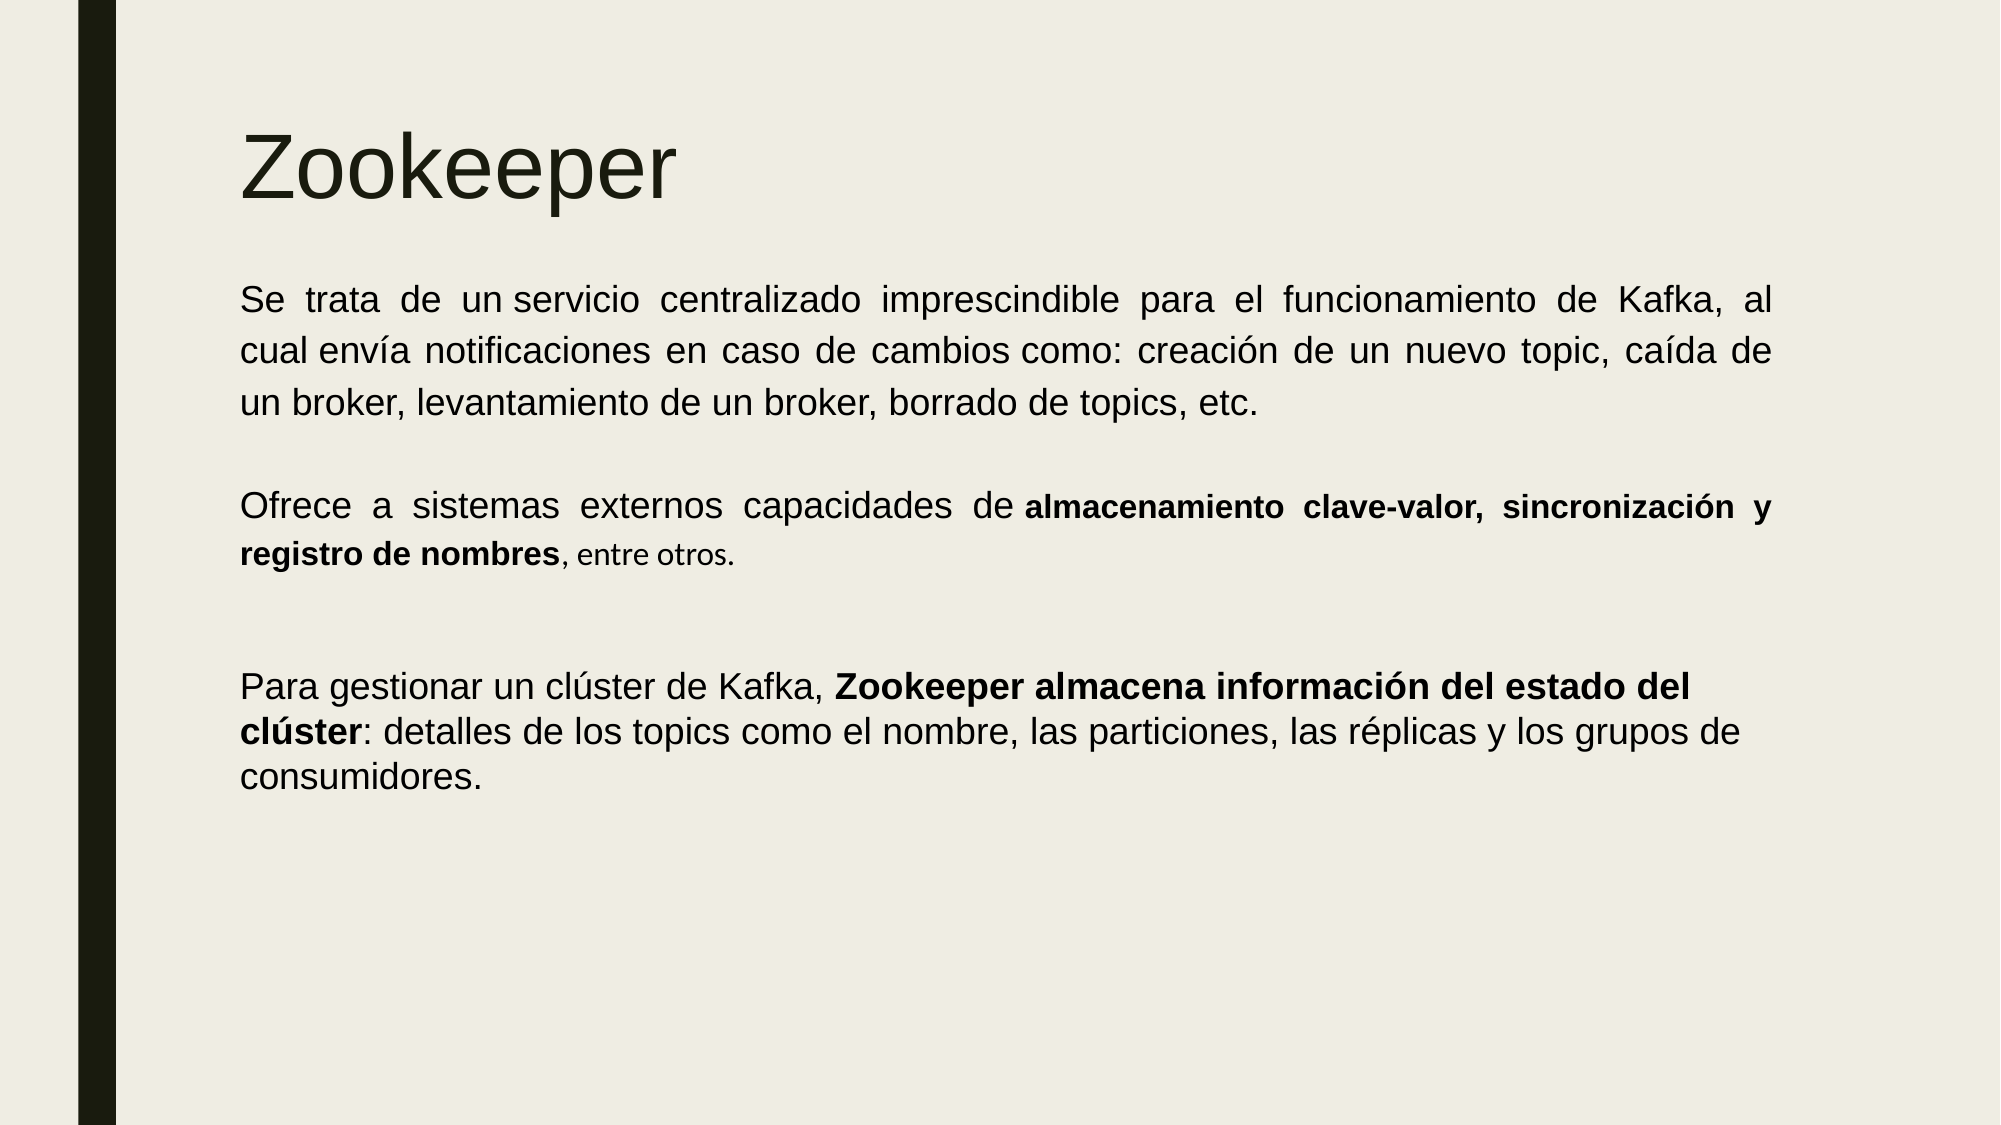

# Zookeeper
Se trata de un servicio centralizado imprescindible para el funcionamiento de Kafka, al cual envía notificaciones en caso de cambios como: creación de un nuevo topic, caída de un broker, levantamiento de un broker, borrado de topics, etc.
Ofrece a sistemas externos capacidades de almacenamiento clave-valor, sincronización y registro de nombres, entre otros.

Para gestionar un clúster de Kafka, Zookeeper almacena información del estado del clúster: detalles de los topics como el nombre, las particiones, las réplicas y los grupos de consumidores.